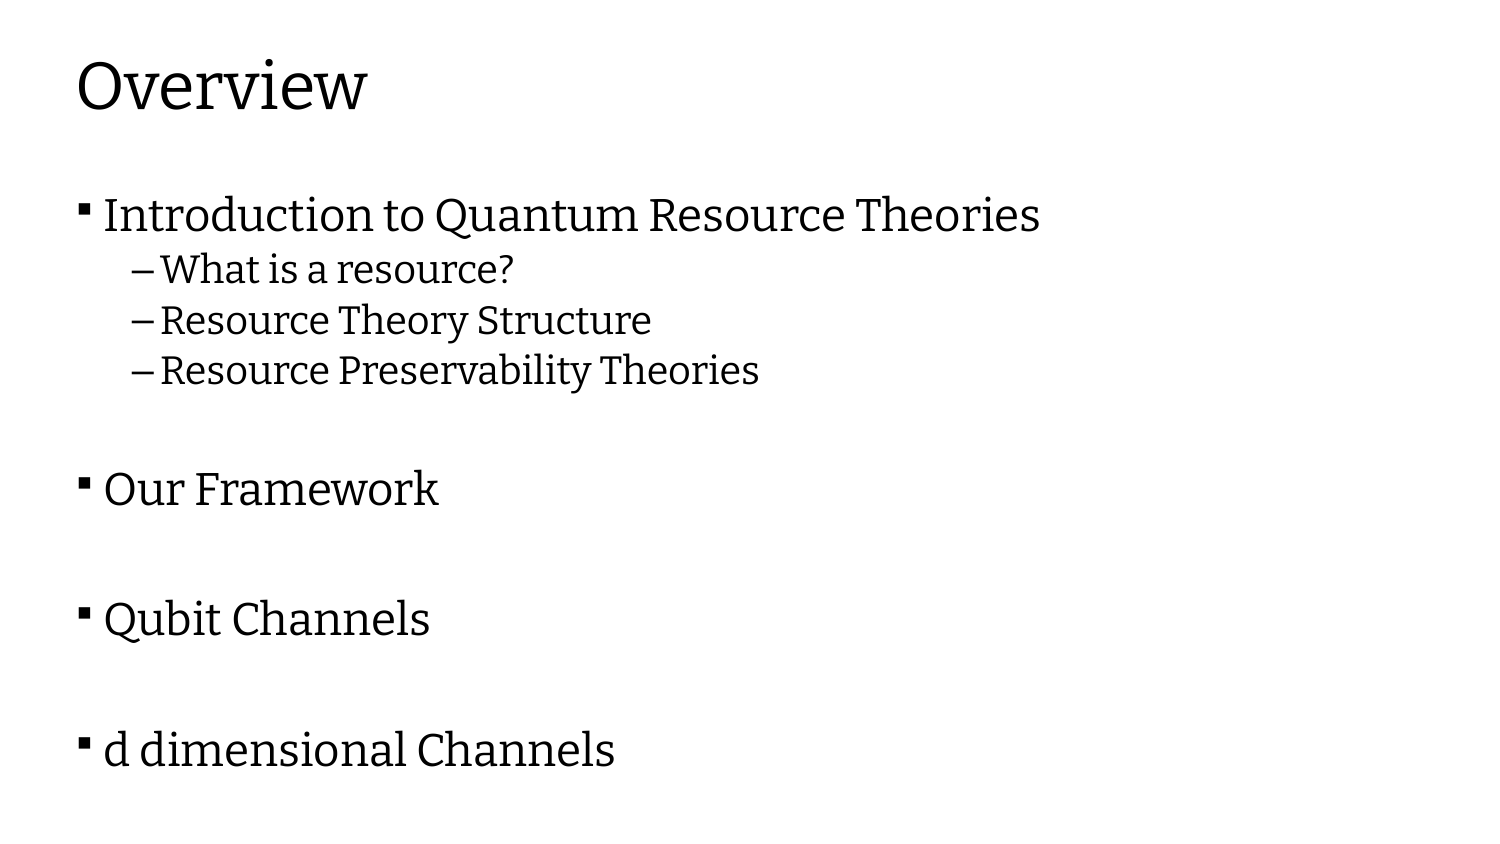

Overview
Introduction to Quantum Resource Theories
What is a resource?
Resource Theory Structure
Resource Preservability Theories

Our Framework

Qubit Channels

d dimensional Channels